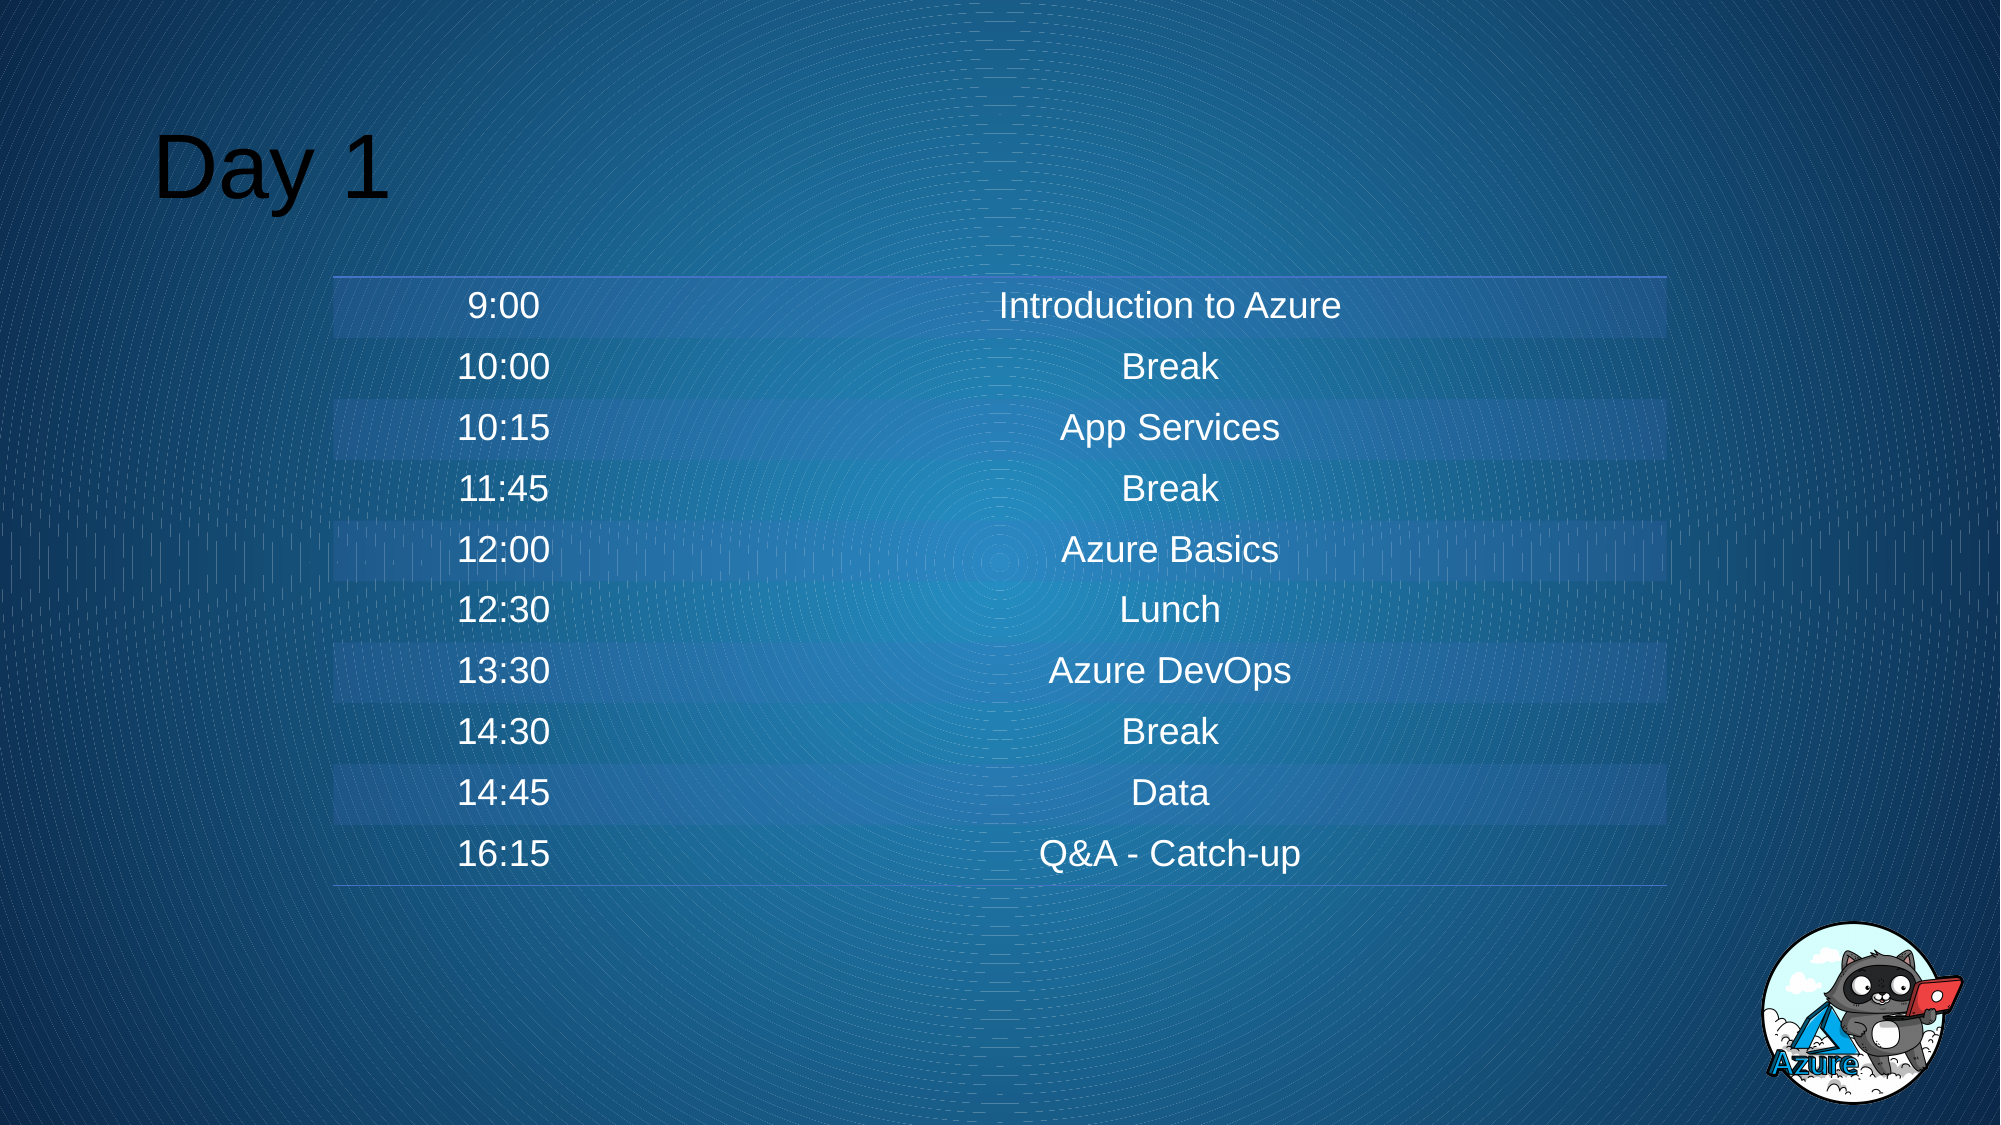

# Day 1
| 9:00 | Introduction to Azure |
| --- | --- |
| 10:00 | Break |
| 10:15 | App Services |
| 11:45 | Break |
| 12:00 | Azure Basics |
| 12:30 | Lunch |
| 13:30 | Azure DevOps |
| 14:30 | Break |
| 14:45 | Data |
| 16:15 | Q&A - Catch-up |